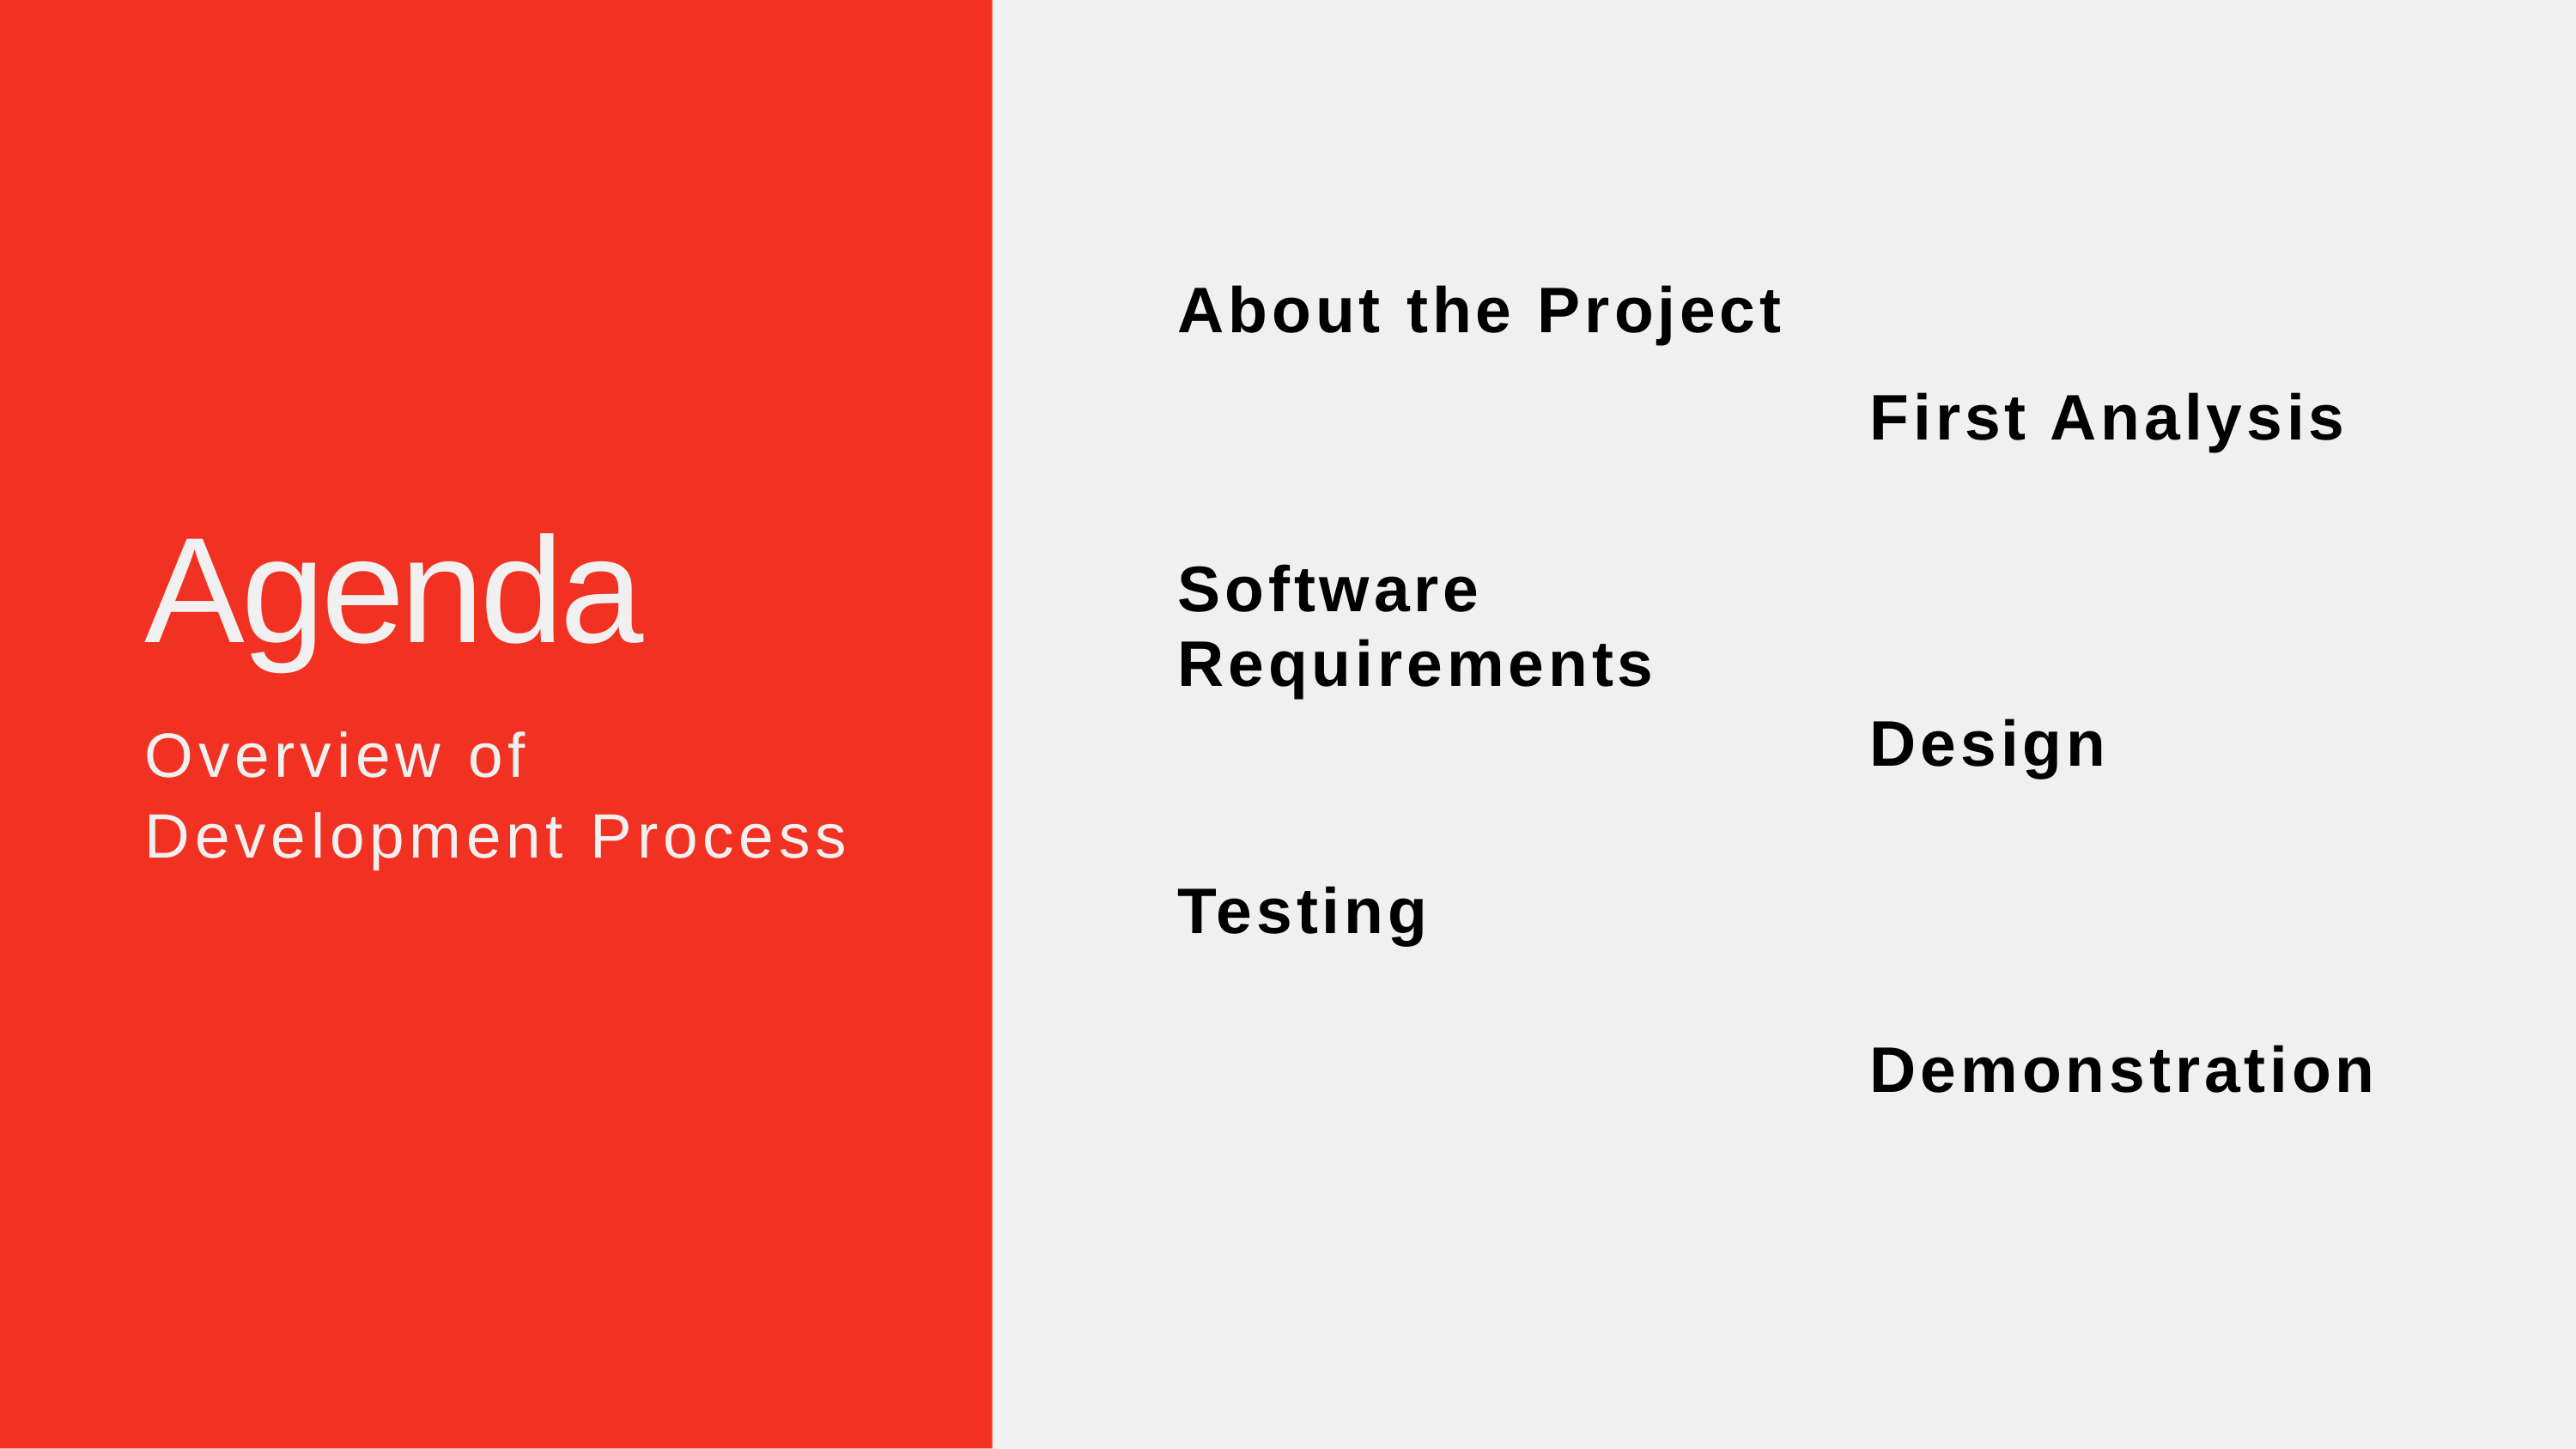

About the Project
First Analysis
Agenda
Overview of Development Process
Software Requirements
Design
Testing
Demonstration